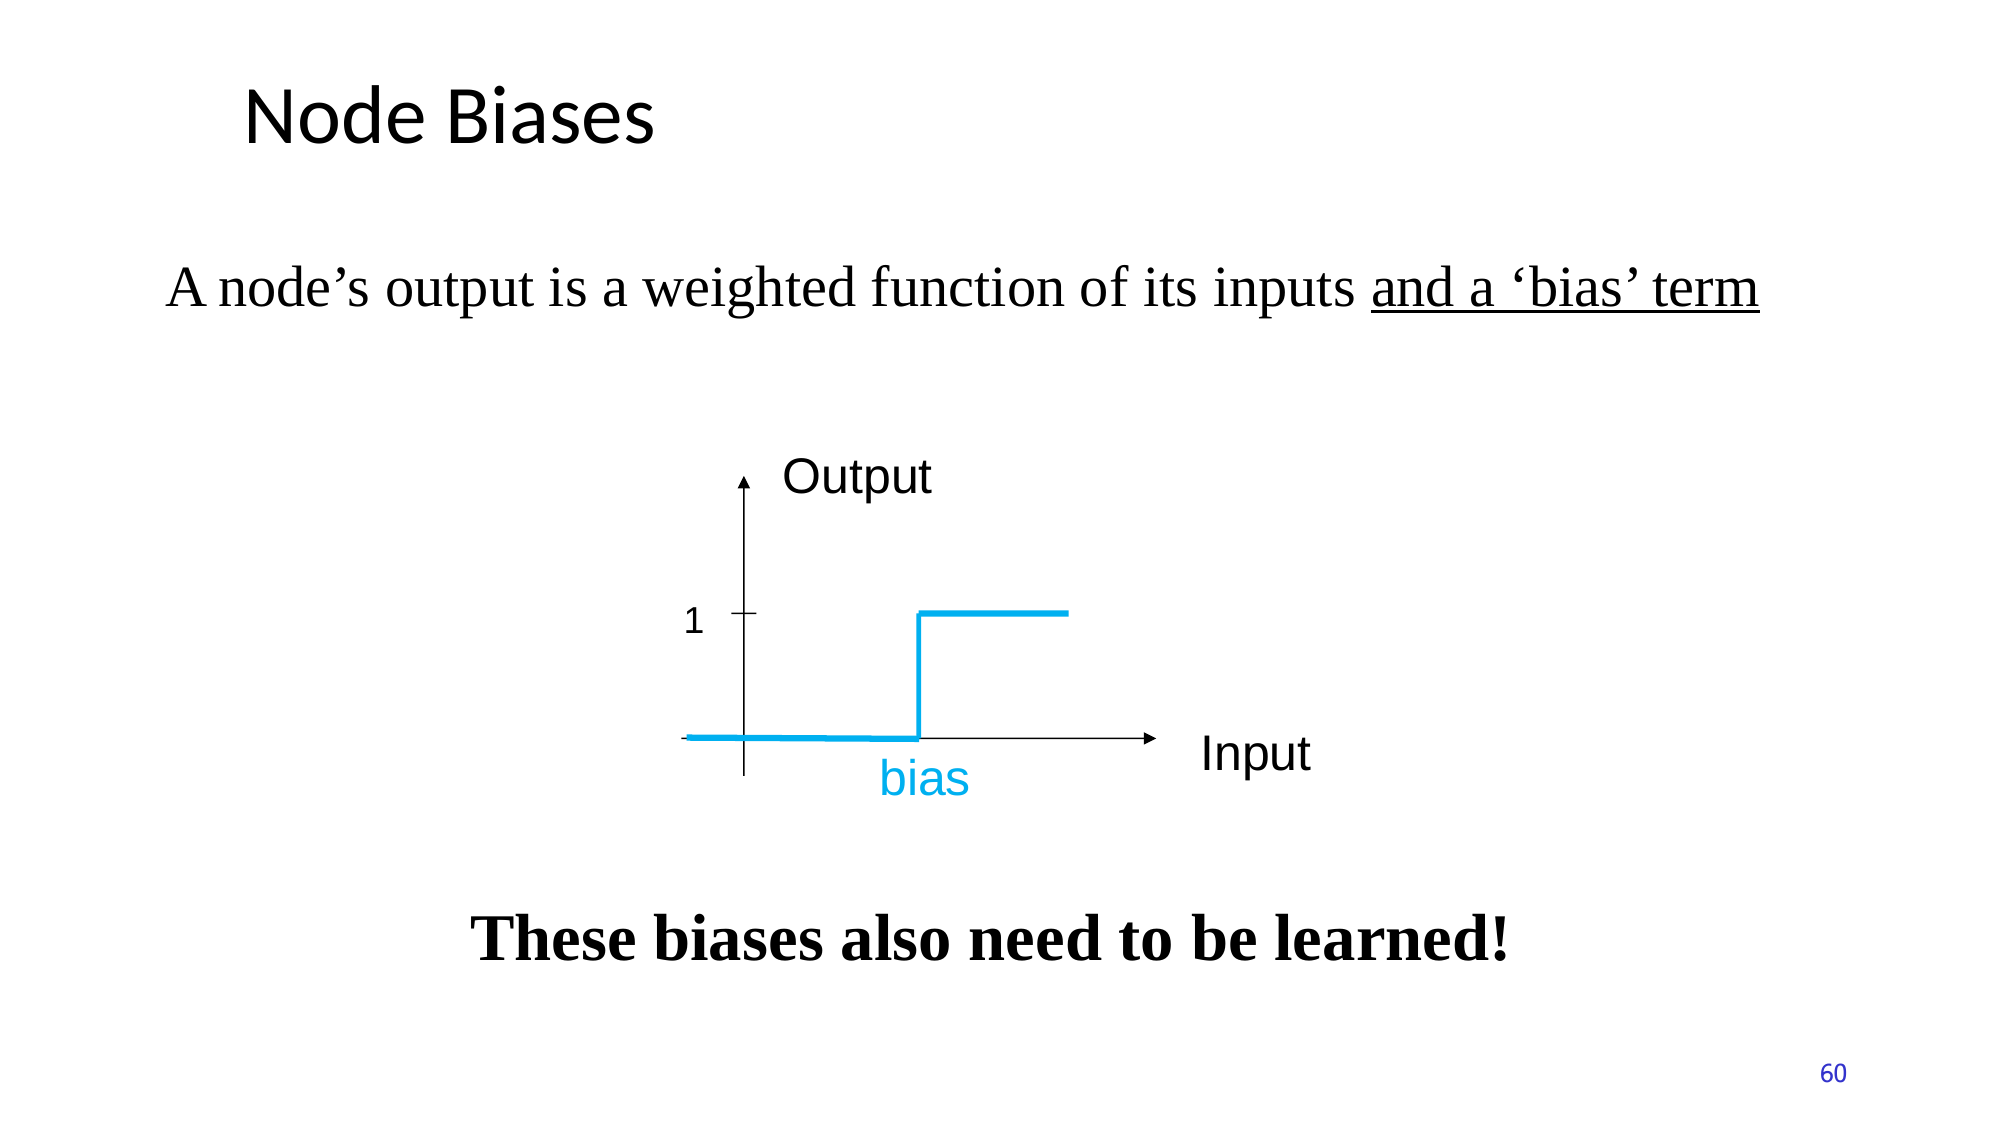

# Node Biases
A node’s output is a weighted function of its inputs and a ‘bias’ term

Output

1

Input

bias
These biases also need to be learned!
60